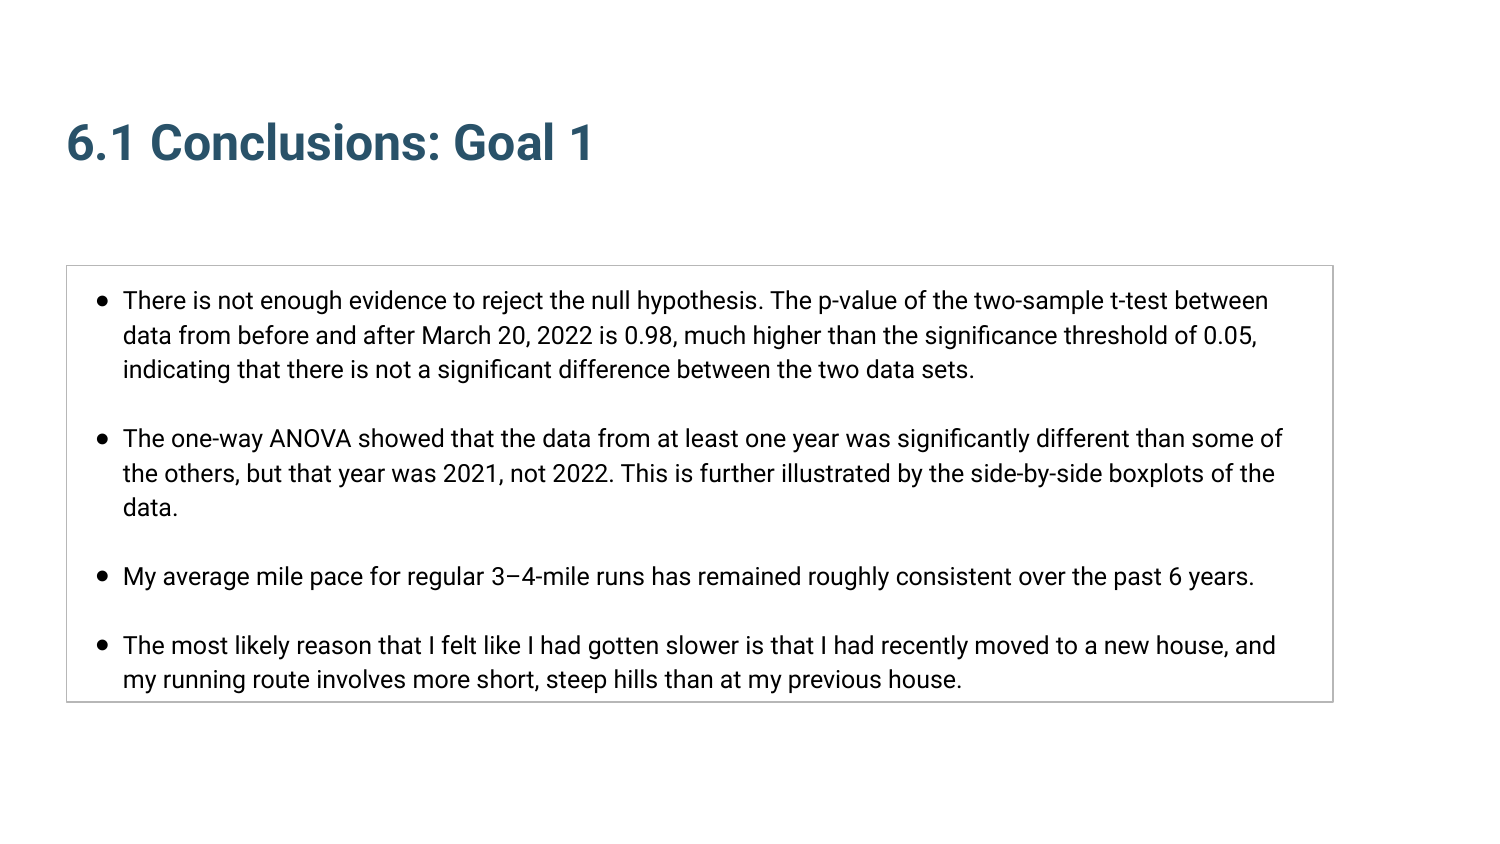

6.1 Conclusions: Goal 1
There is not enough evidence to reject the null hypothesis. The p-value of the two-sample t-test between data from before and after March 20, 2022 is 0.98, much higher than the significance threshold of 0.05, indicating that there is not a significant difference between the two data sets.

The one-way ANOVA showed that the data from at least one year was significantly different than some of the others, but that year was 2021, not 2022. This is further illustrated by the side-by-side boxplots of the data.

My average mile pace for regular 3–4-mile runs has remained roughly consistent over the past 6 years.

The most likely reason that I felt like I had gotten slower is that I had recently moved to a new house, and my running route involves more short, steep hills than at my previous house.